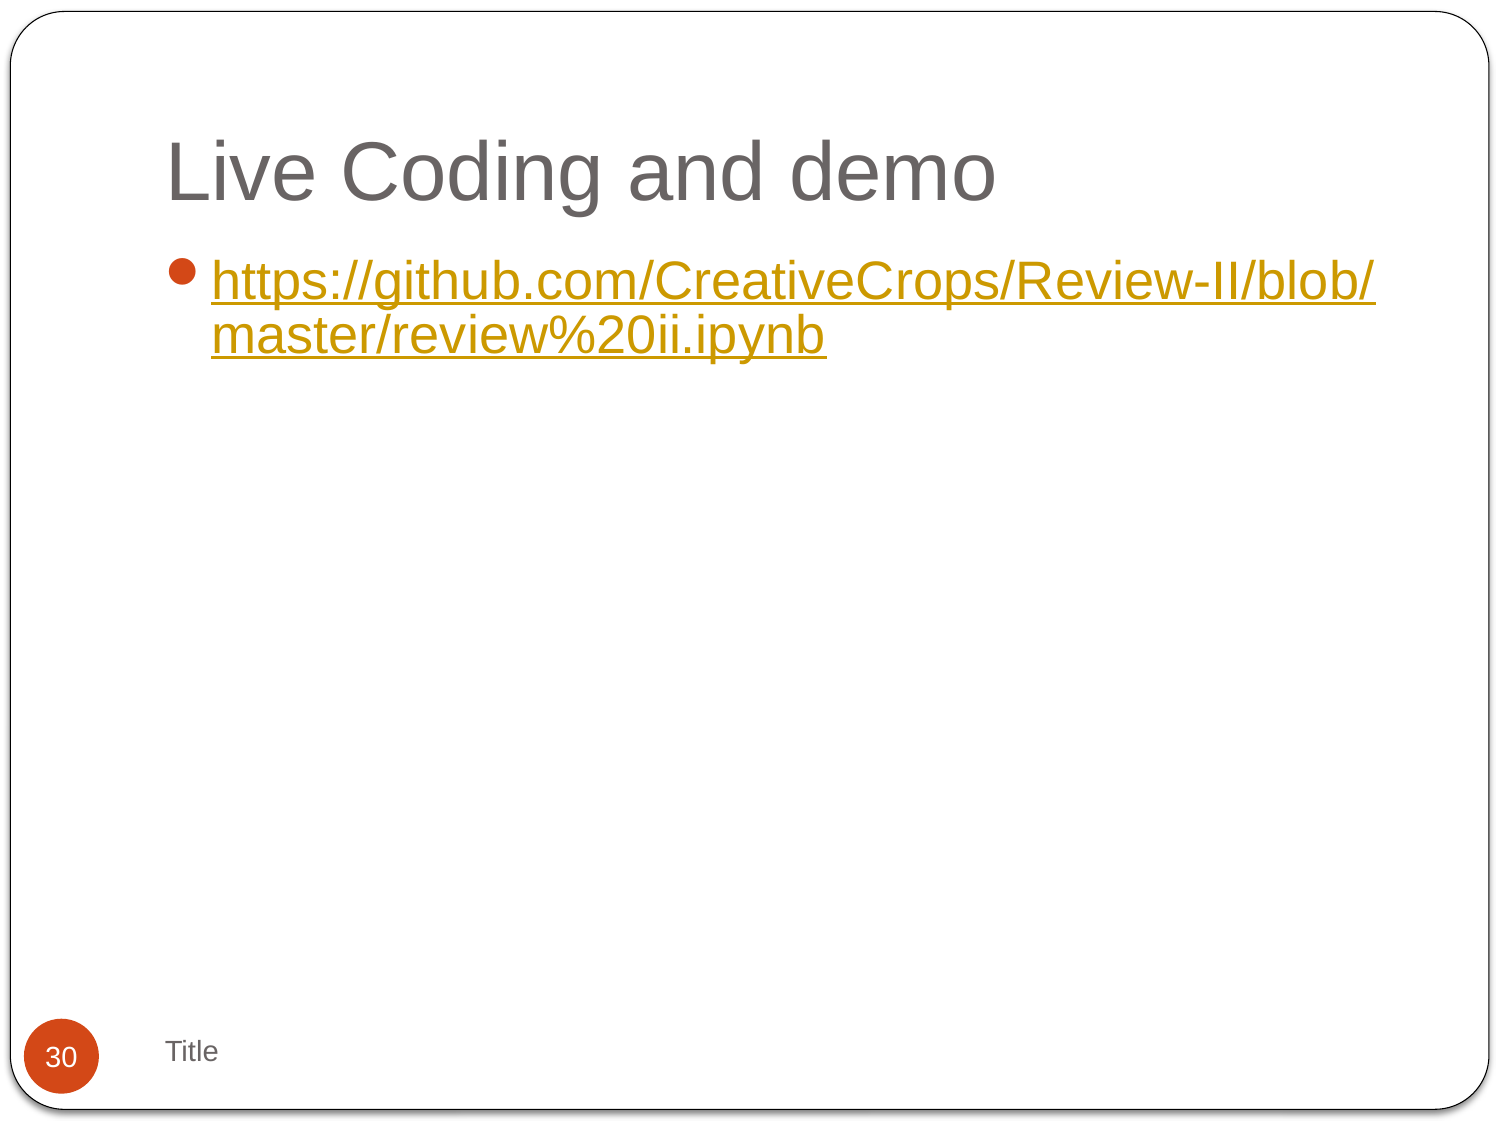

# Live Coding and demo
https://github.com/CreativeCrops/Review-II/blob/master/review%20ii.ipynb
Title
30